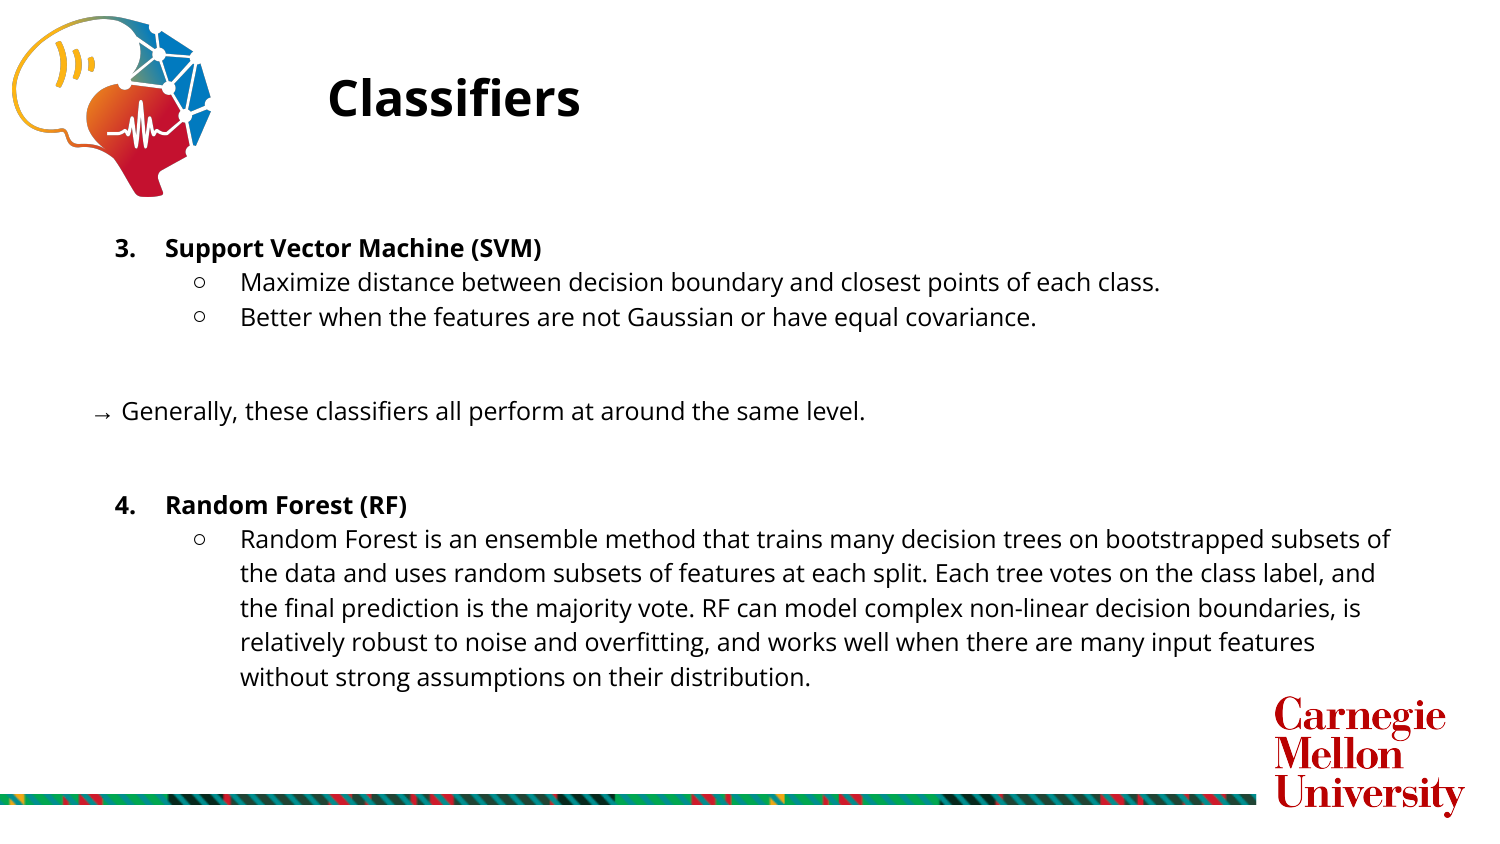

# Classifiers
Support Vector Machine (SVM)
Maximize distance between decision boundary and closest points of each class.
Better when the features are not Gaussian or have equal covariance.

→ Generally, these classifiers all perform at around the same level.

Random Forest (RF)
Random Forest is an ensemble method that trains many decision trees on bootstrapped subsets of the data and uses random subsets of features at each split. Each tree votes on the class label, and the final prediction is the majority vote. RF can model complex non-linear decision boundaries, is relatively robust to noise and overfitting, and works well when there are many input features without strong assumptions on their distribution.